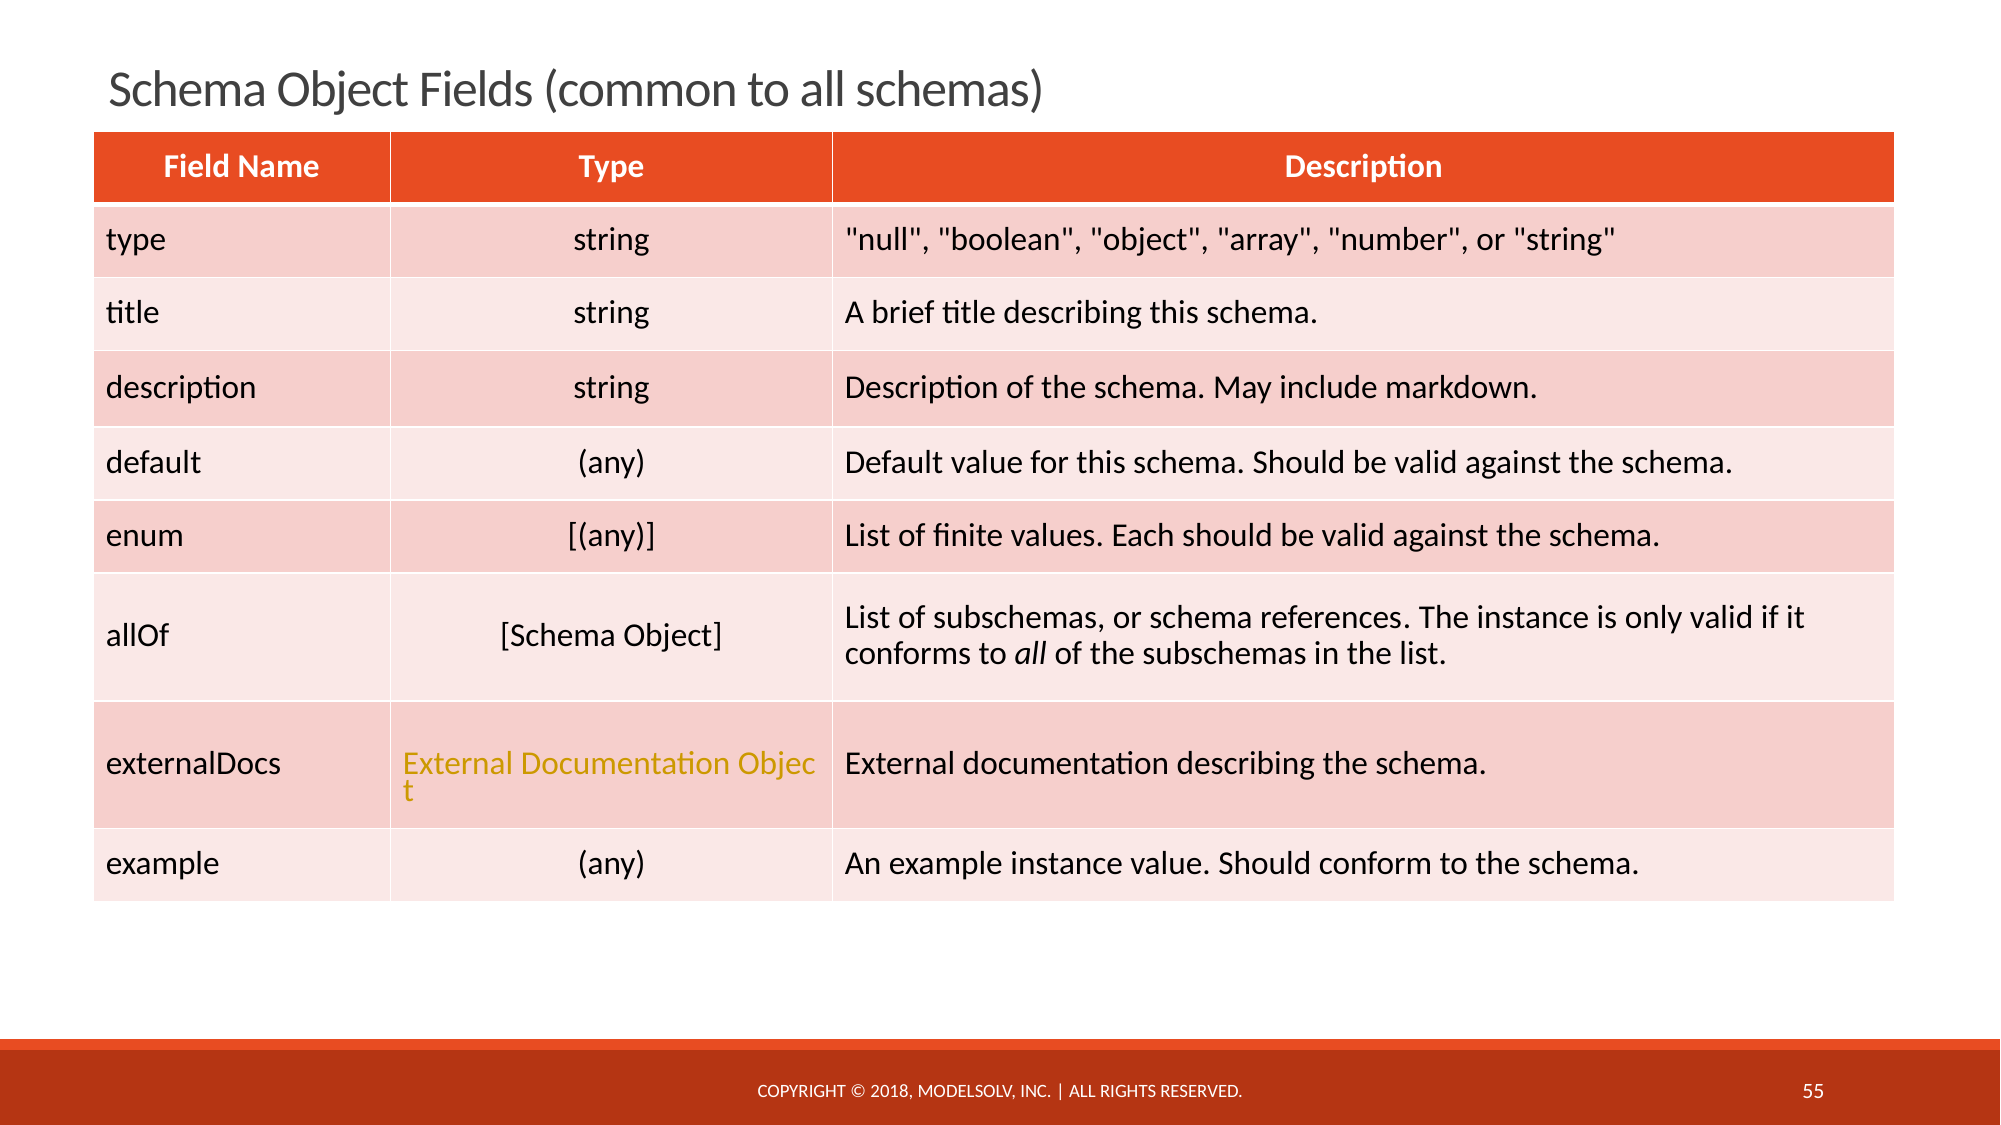

# Schema Object Fields (common to all schemas)
| Field Name | Type | Description |
| --- | --- | --- |
| type | string | "null", "boolean", "object", "array", "number", or "string" |
| title | string | A brief title describing this schema. |
| description | string | Description of the schema. May include markdown. |
| default | (any) | Default value for this schema. Should be valid against the schema. |
| enum | [(any)] | List of finite values. Each should be valid against the schema. |
| allOf | [Schema Object] | List of subschemas, or schema references. The instance is only valid if it conforms to all of the subschemas in the list. |
| externalDocs | External Documentation Object | External documentation describing the schema. |
| example | (any) | An example instance value. Should conform to the schema. |
Copyright © 2018, ModelSolv, Inc. | All rights reserved.
55